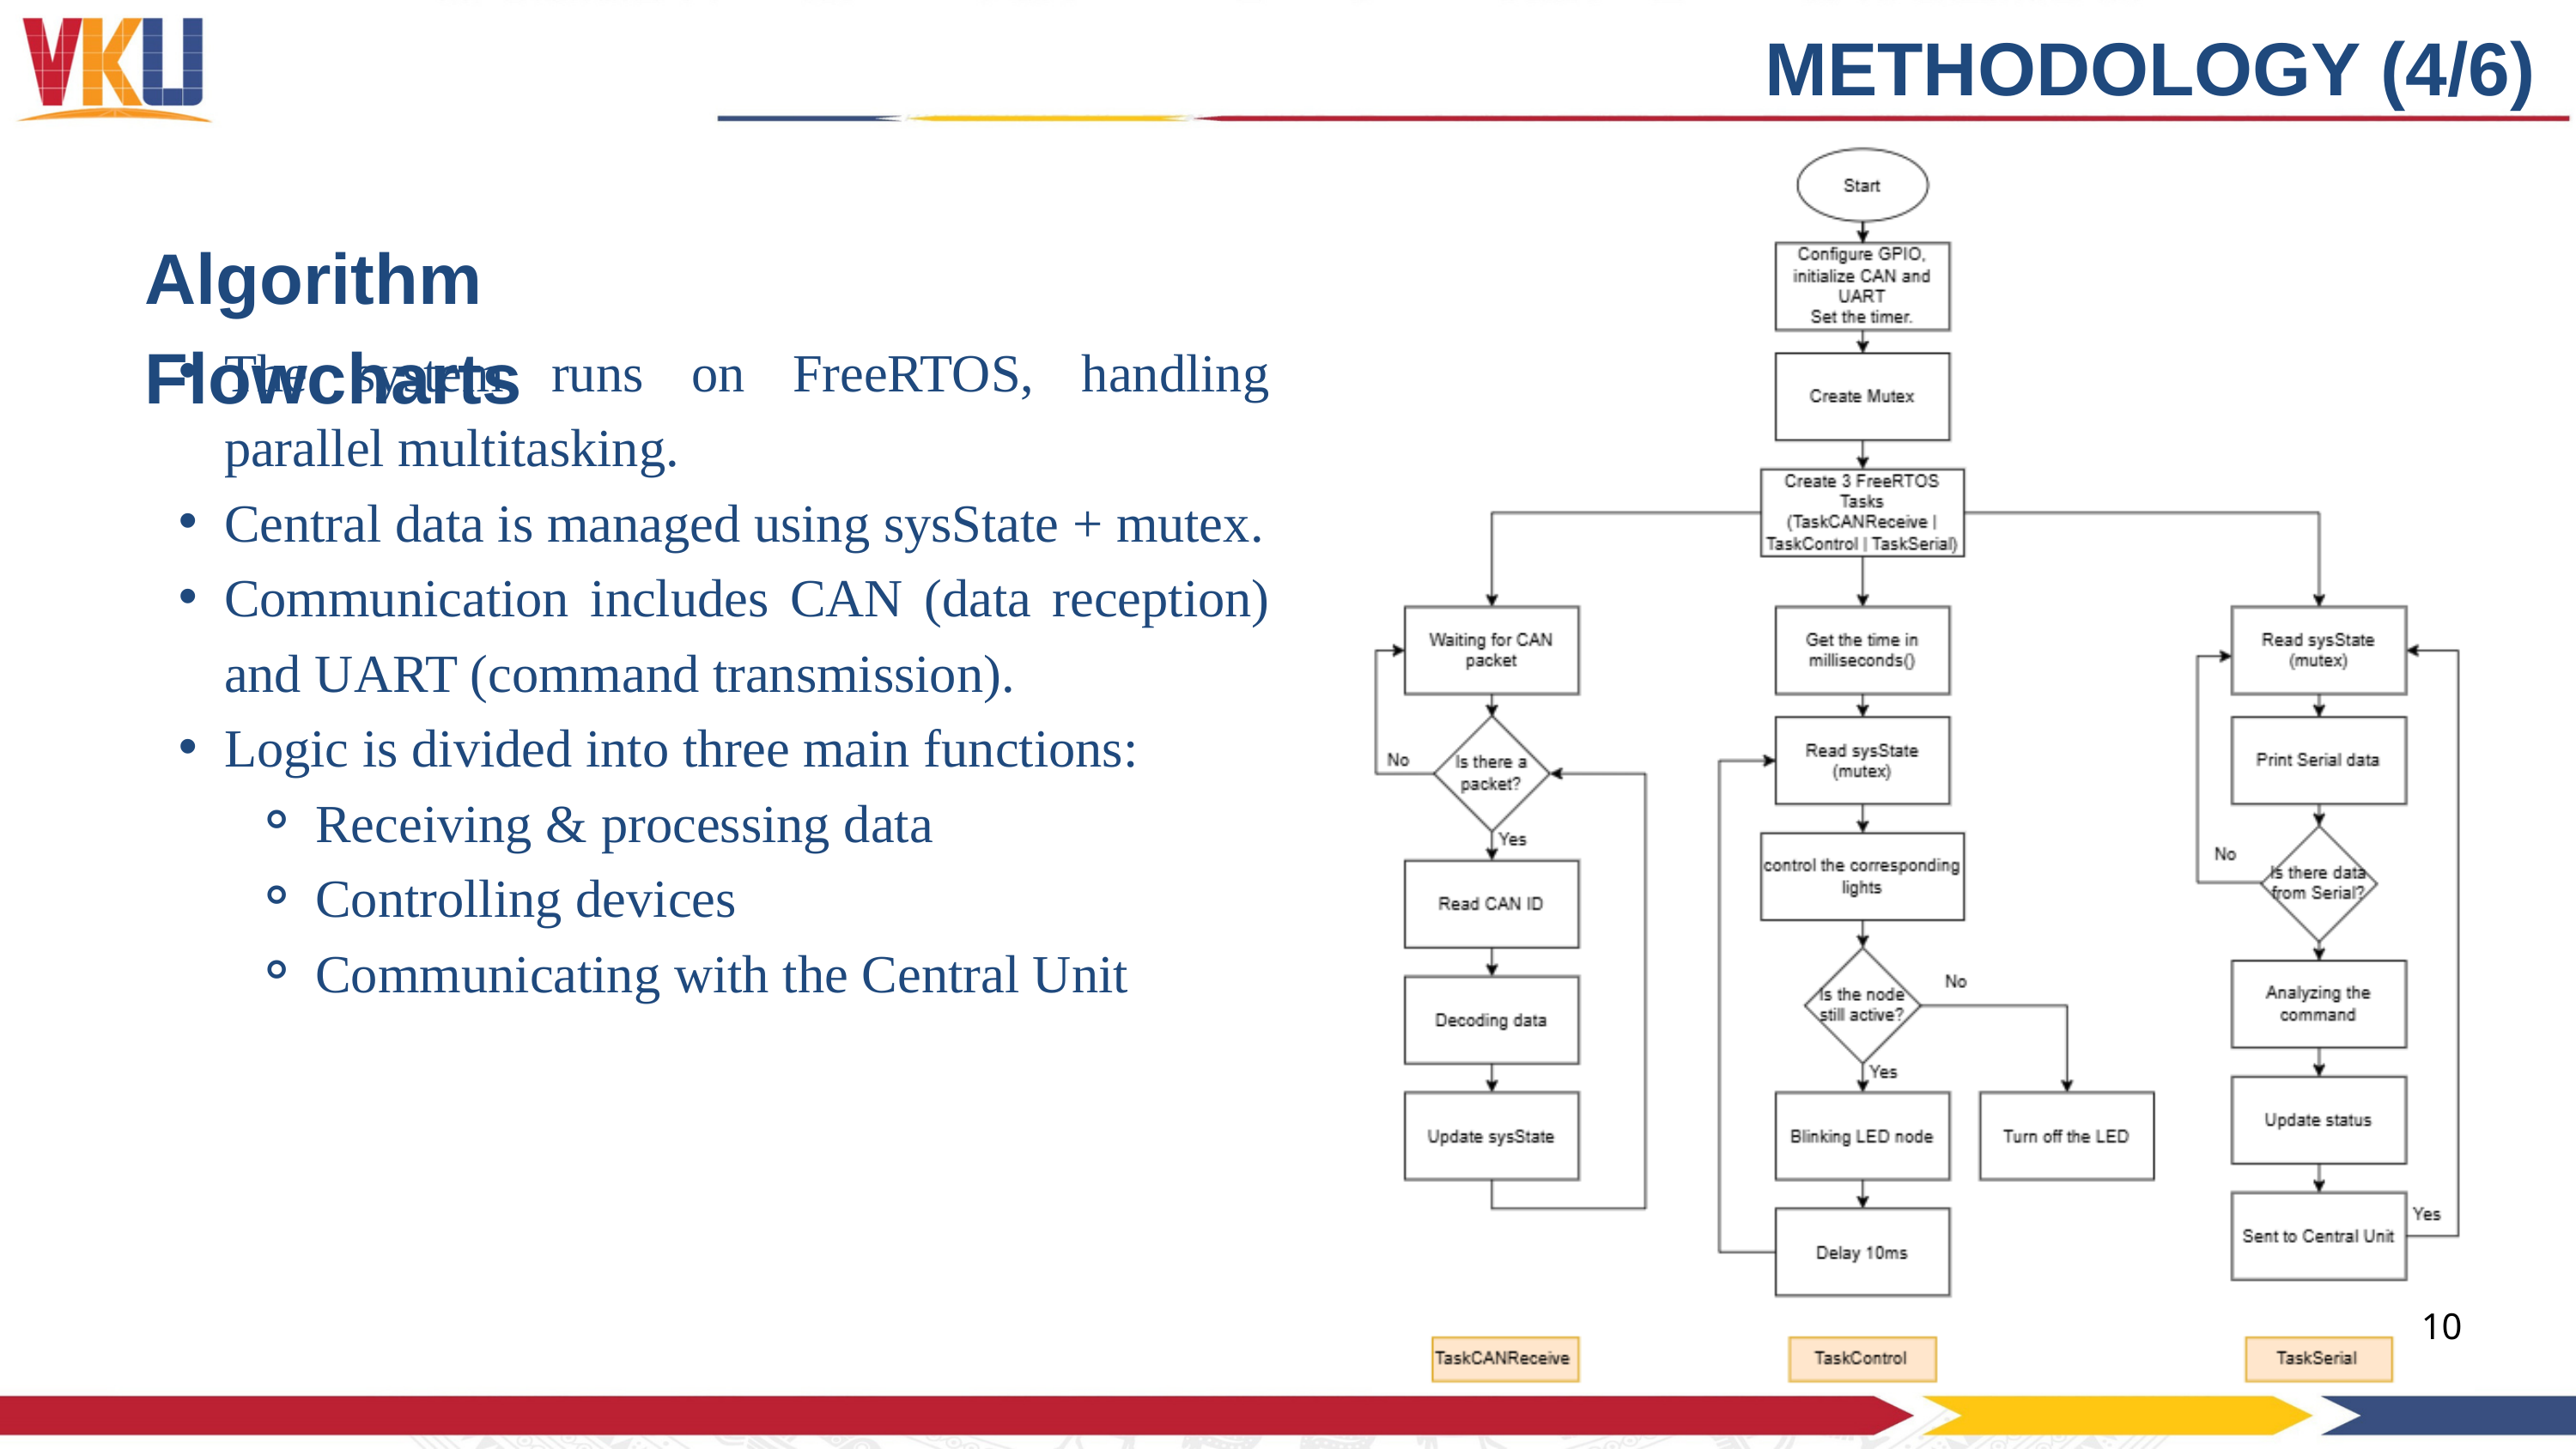

METHODOLOGY (4/6)

Algorithm Flowcharts
The system runs on FreeRTOS, handling parallel multitasking.
Central data is managed using sysState + mutex.
Communication includes CAN (data reception) and UART (command transmission).
Logic is divided into three main functions:
Receiving & processing data
Controlling devices
Communicating with the Central Unit
10